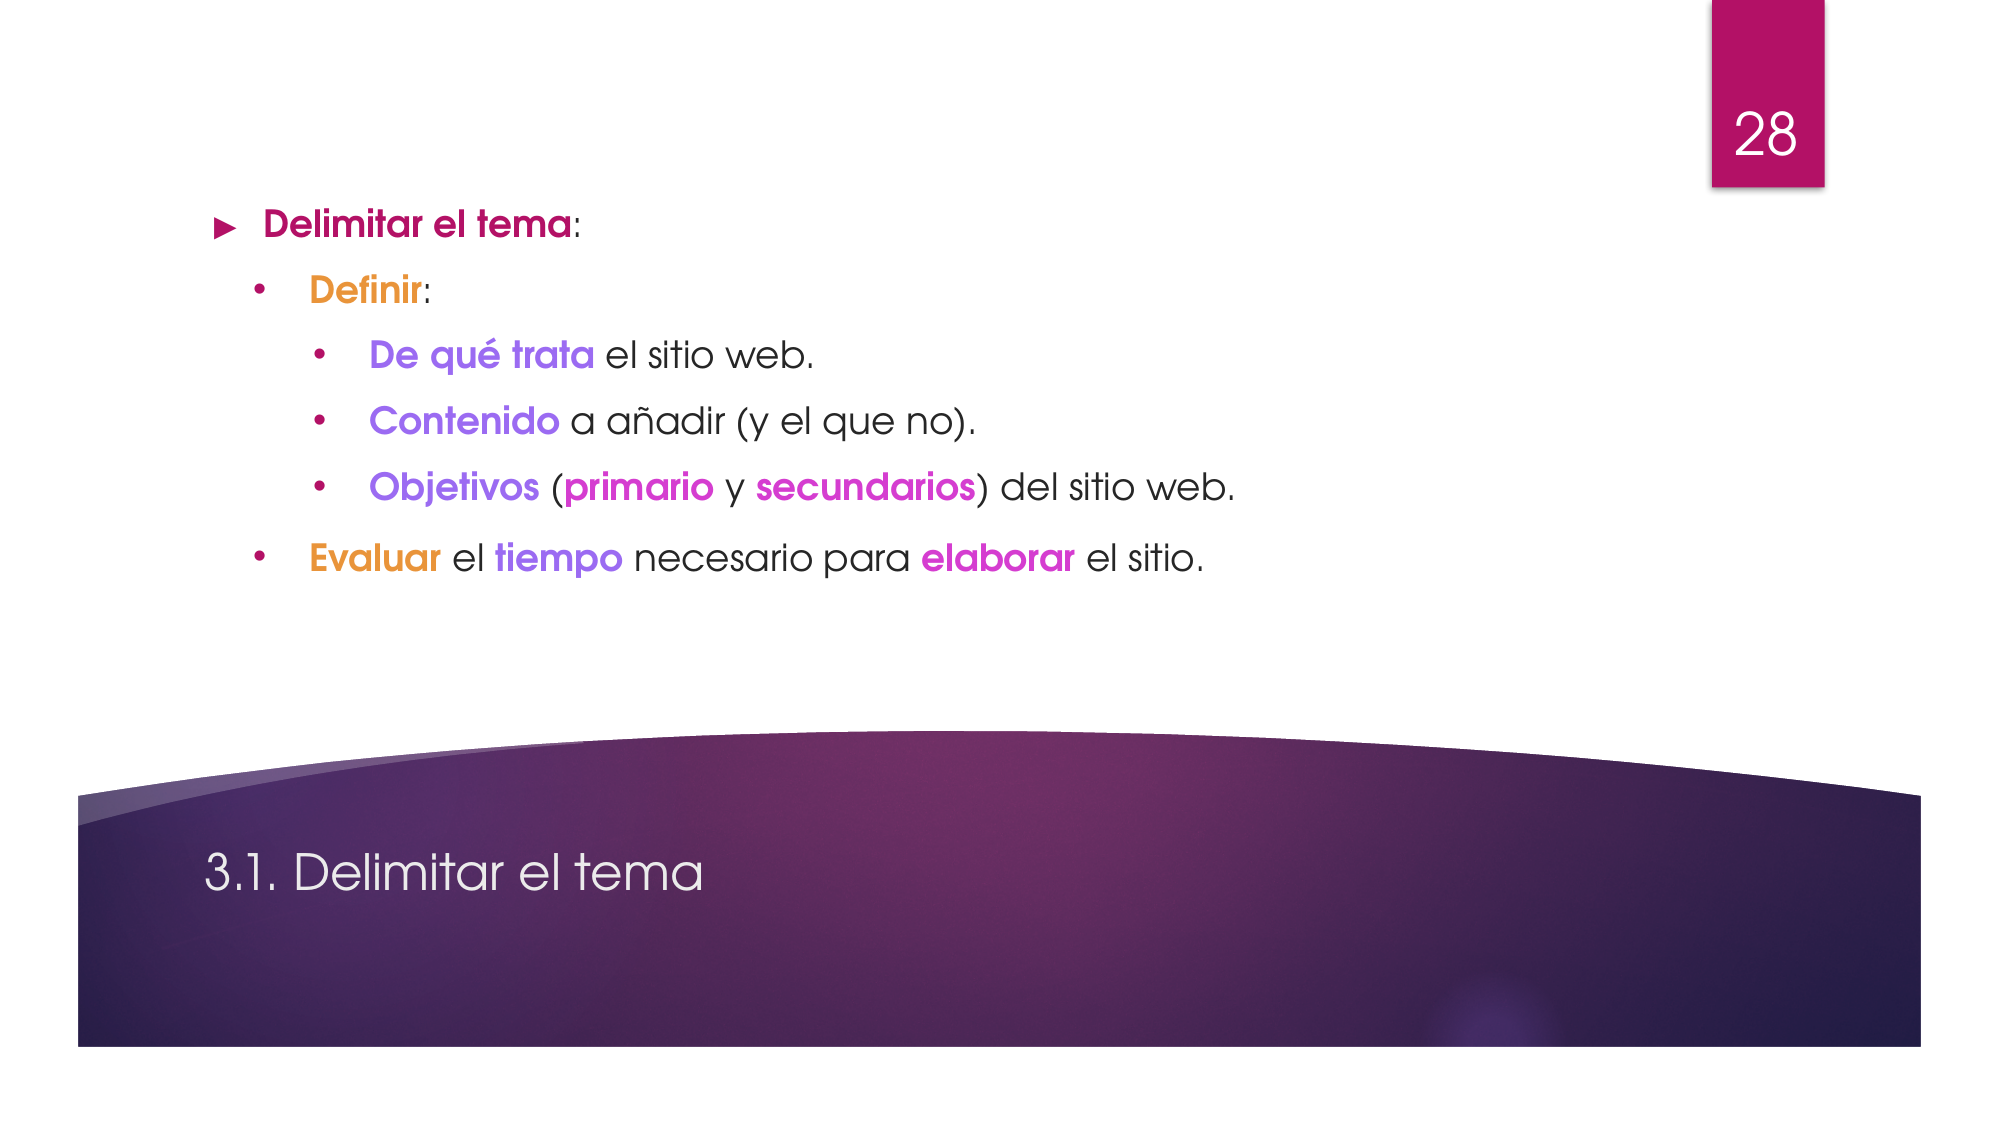

28
Delimitar el tema:
Definir:
De qué trata el sitio web.
Contenido a añadir (y el que no).
Objetivos (primario y secundarios) del sitio web.
Evaluar el tiempo necesario para elaborar el sitio.
# 3.1. Delimitar el tema